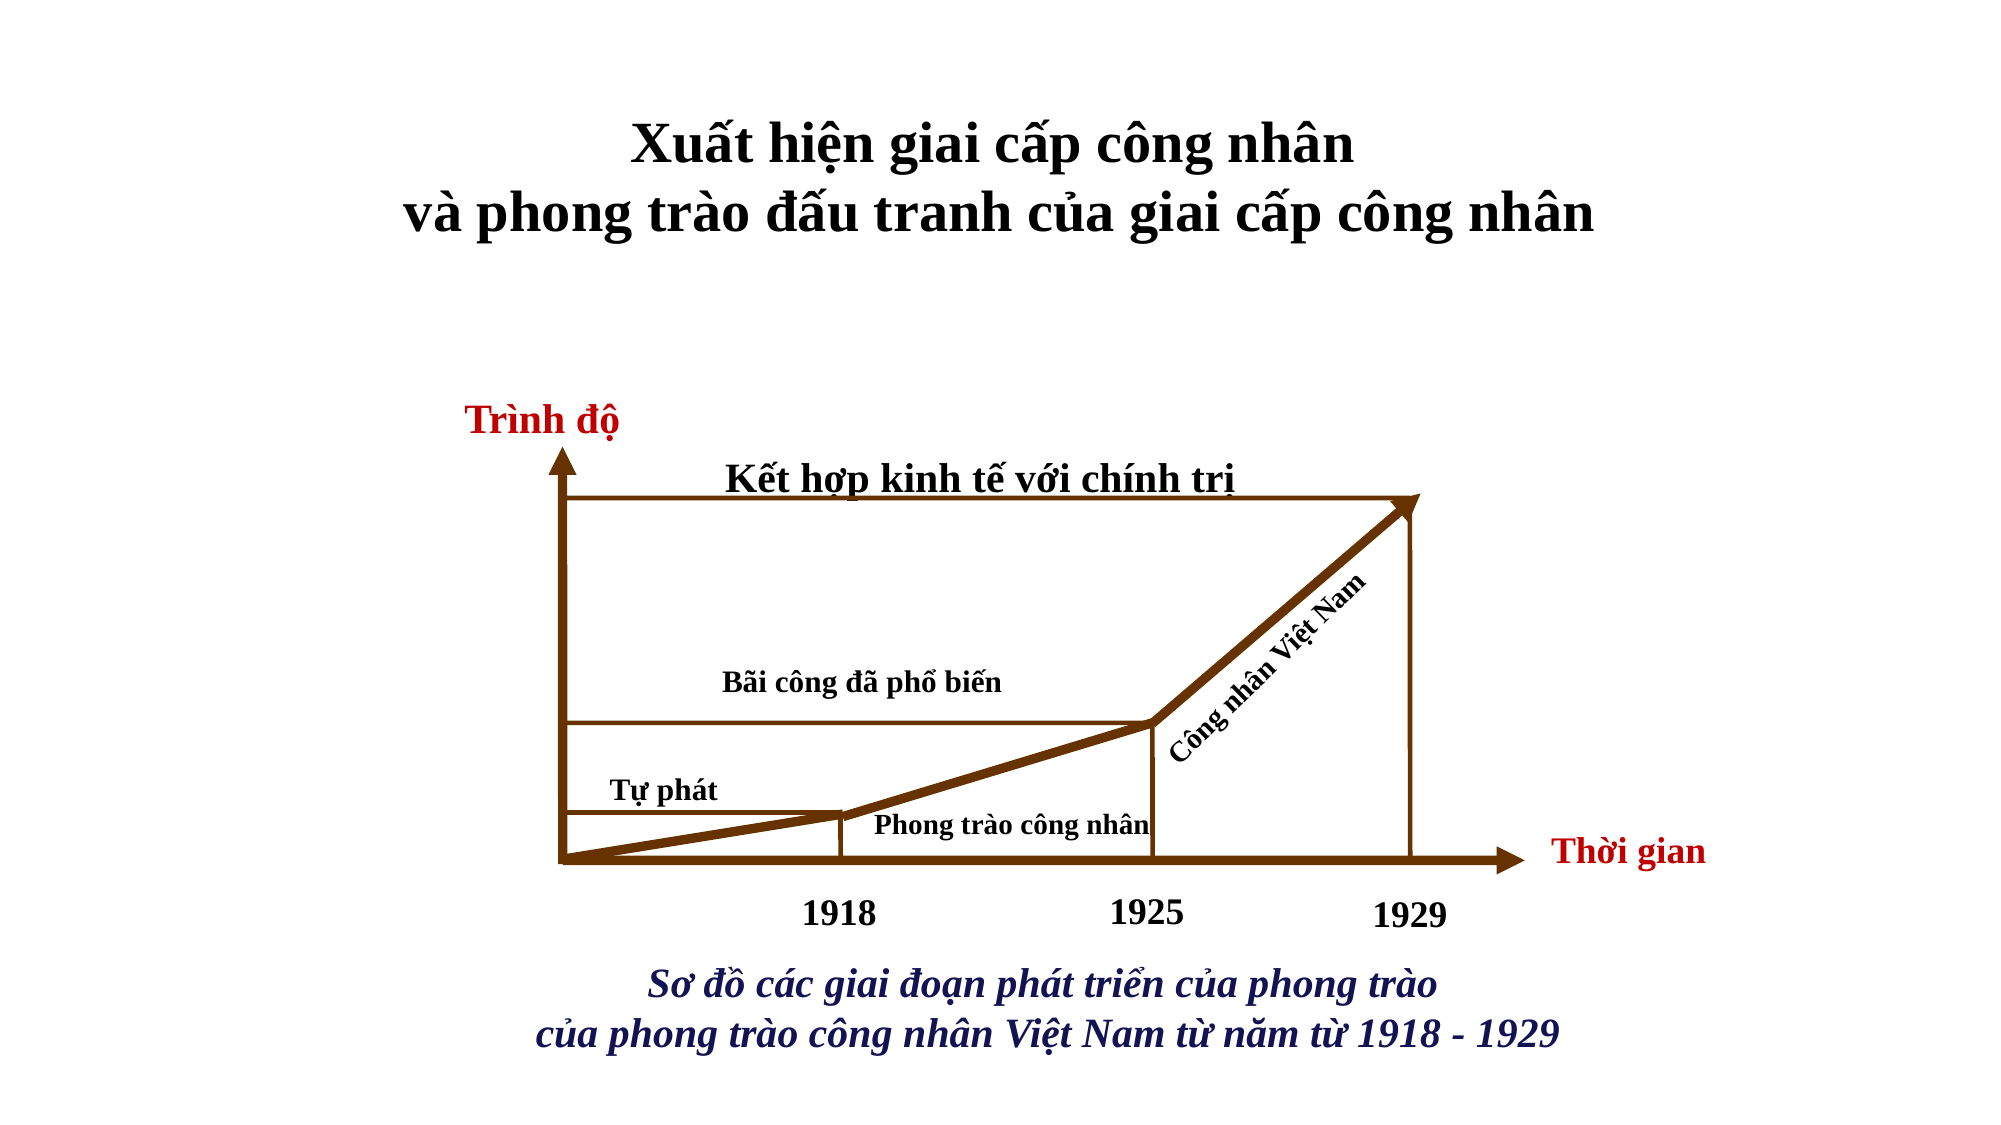

Xuất hiện giai cấp công nhân
và phong trào đấu tranh của giai cấp công nhân
Trình độ
Kết hợp kinh tế với chính trị

Công nhân Việt Nam
Bãi công đã phổ biến

Tự phát
Phong trào công nhân

Thời gian

1925
 1918
1929
Sơ đồ các giai đoạn phát triển của phong trào
của phong trào công nhân Việt Nam từ năm từ 1918 - 1929
26/05/2022